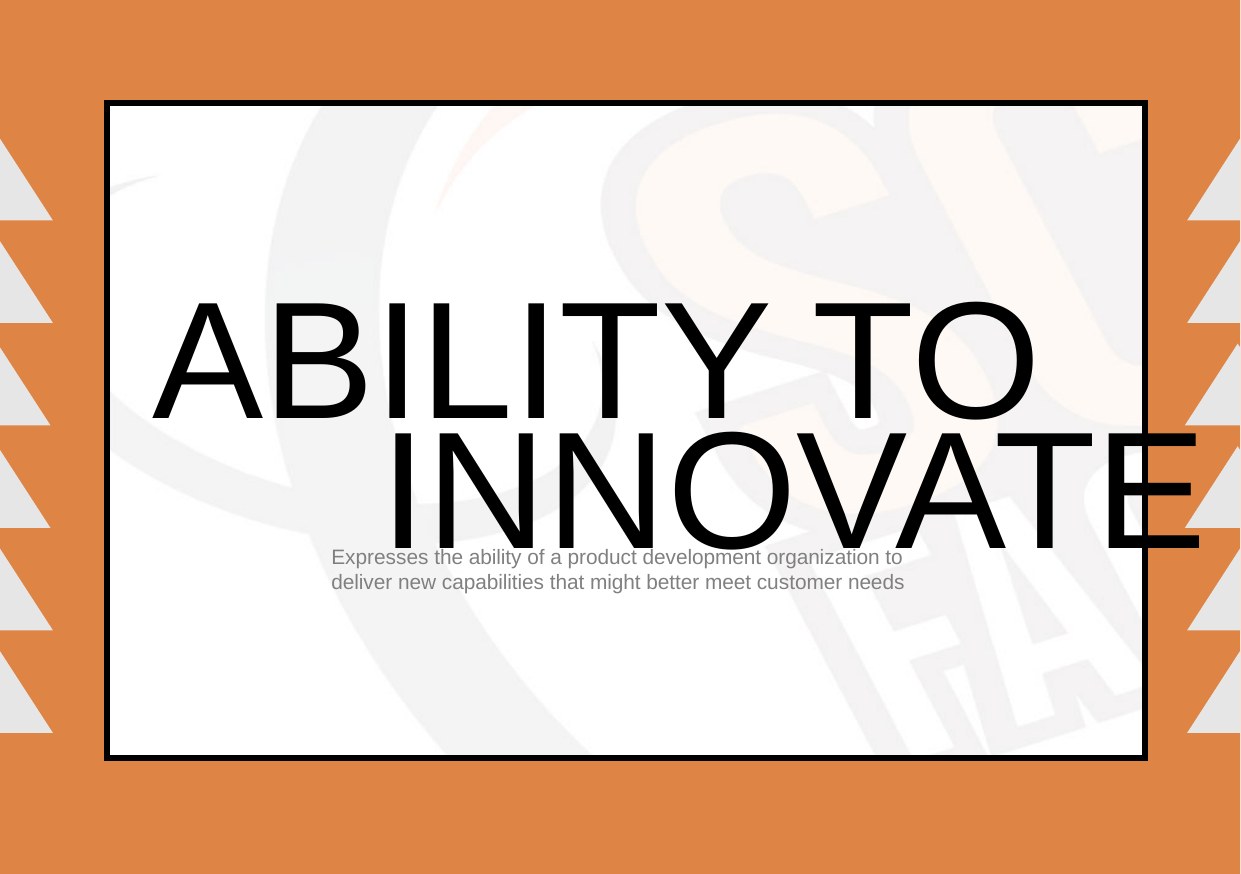

ABILITY TO
INNOVATE
Expresses the ability of a product development organization to
deliver new capabilities that might better meet customer needs